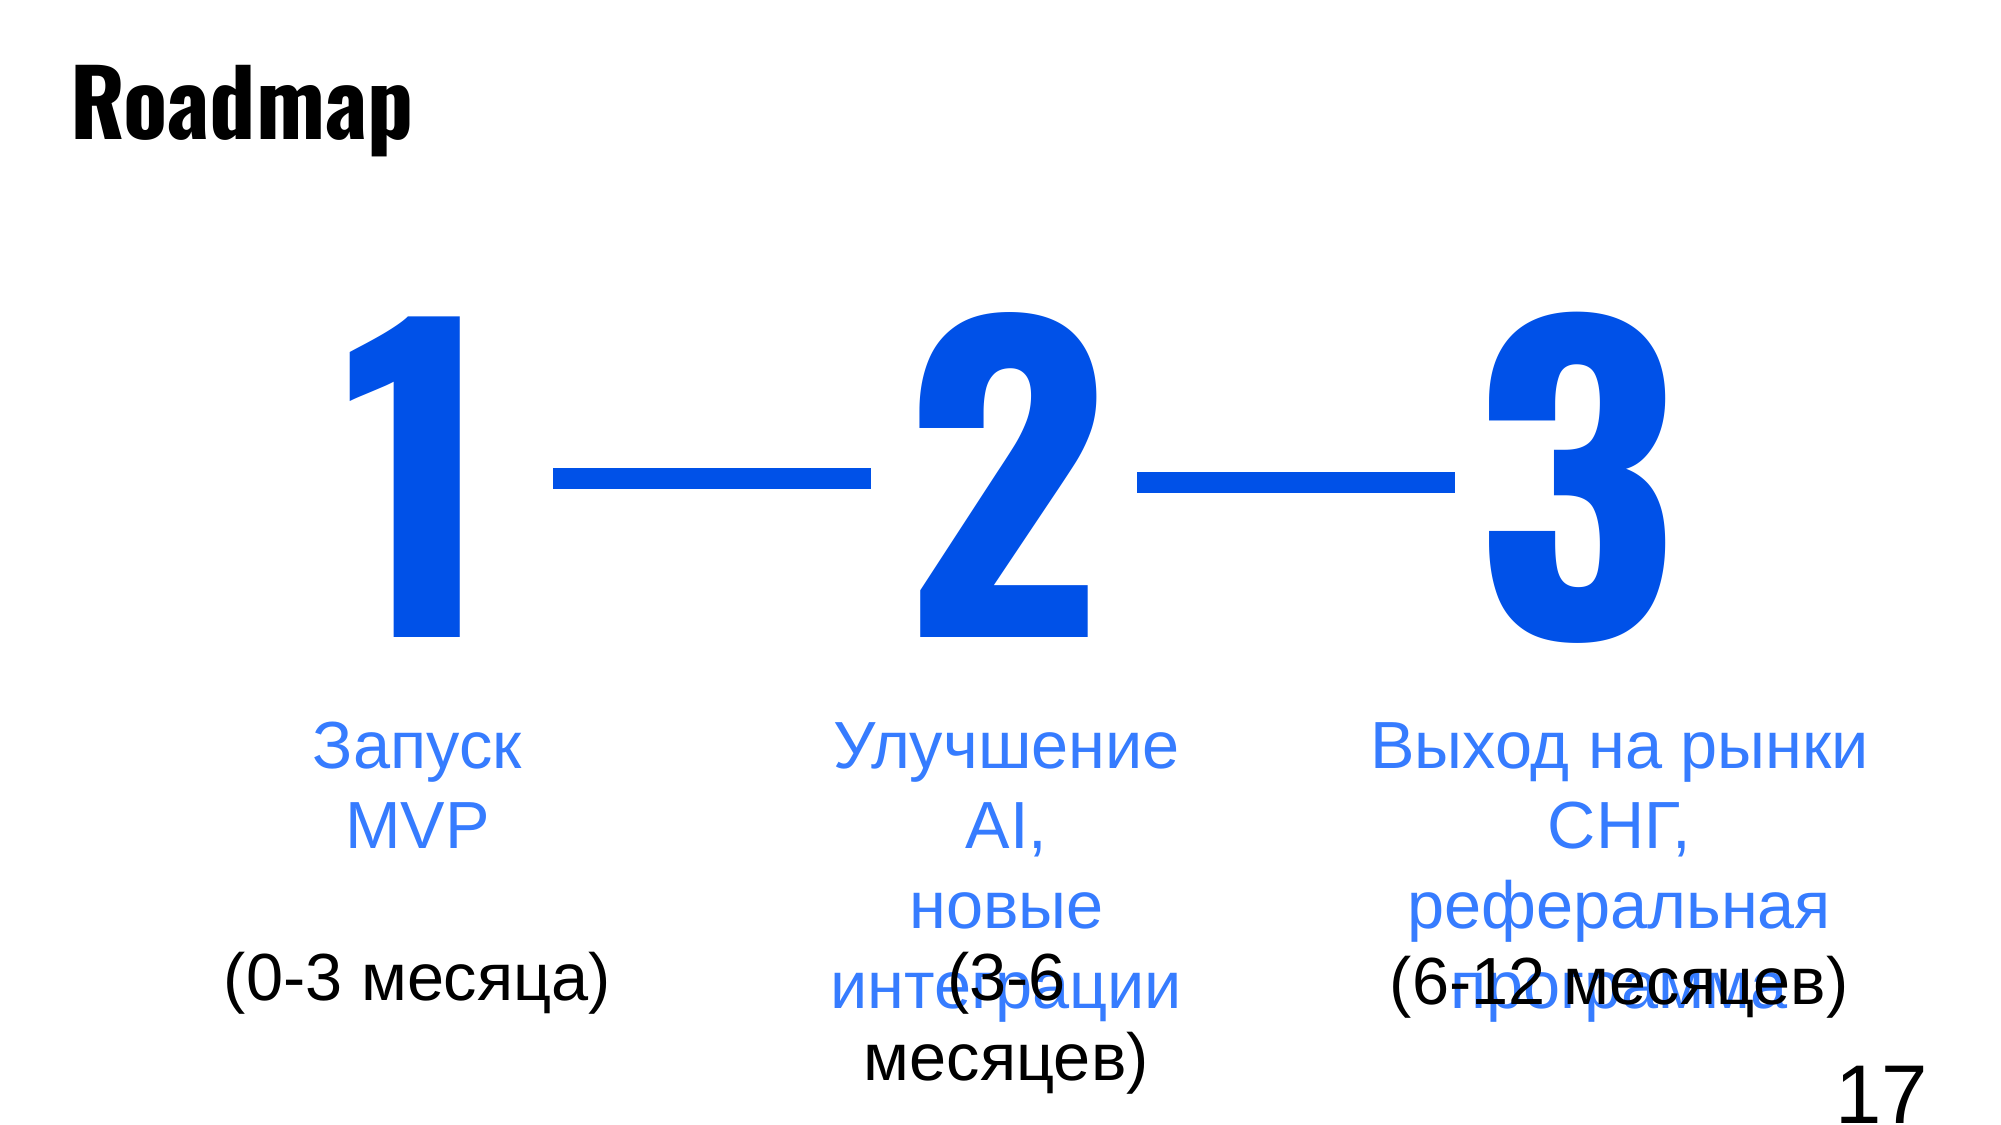

# Roadmap
1
2
3
Выход на рынки СНГ,
реферальная программа
Запуск MVP
Улучшение AI,
новые интеграции
(0-3 месяца)
(3-6 месяцев)
(6-12 месяцев)
17